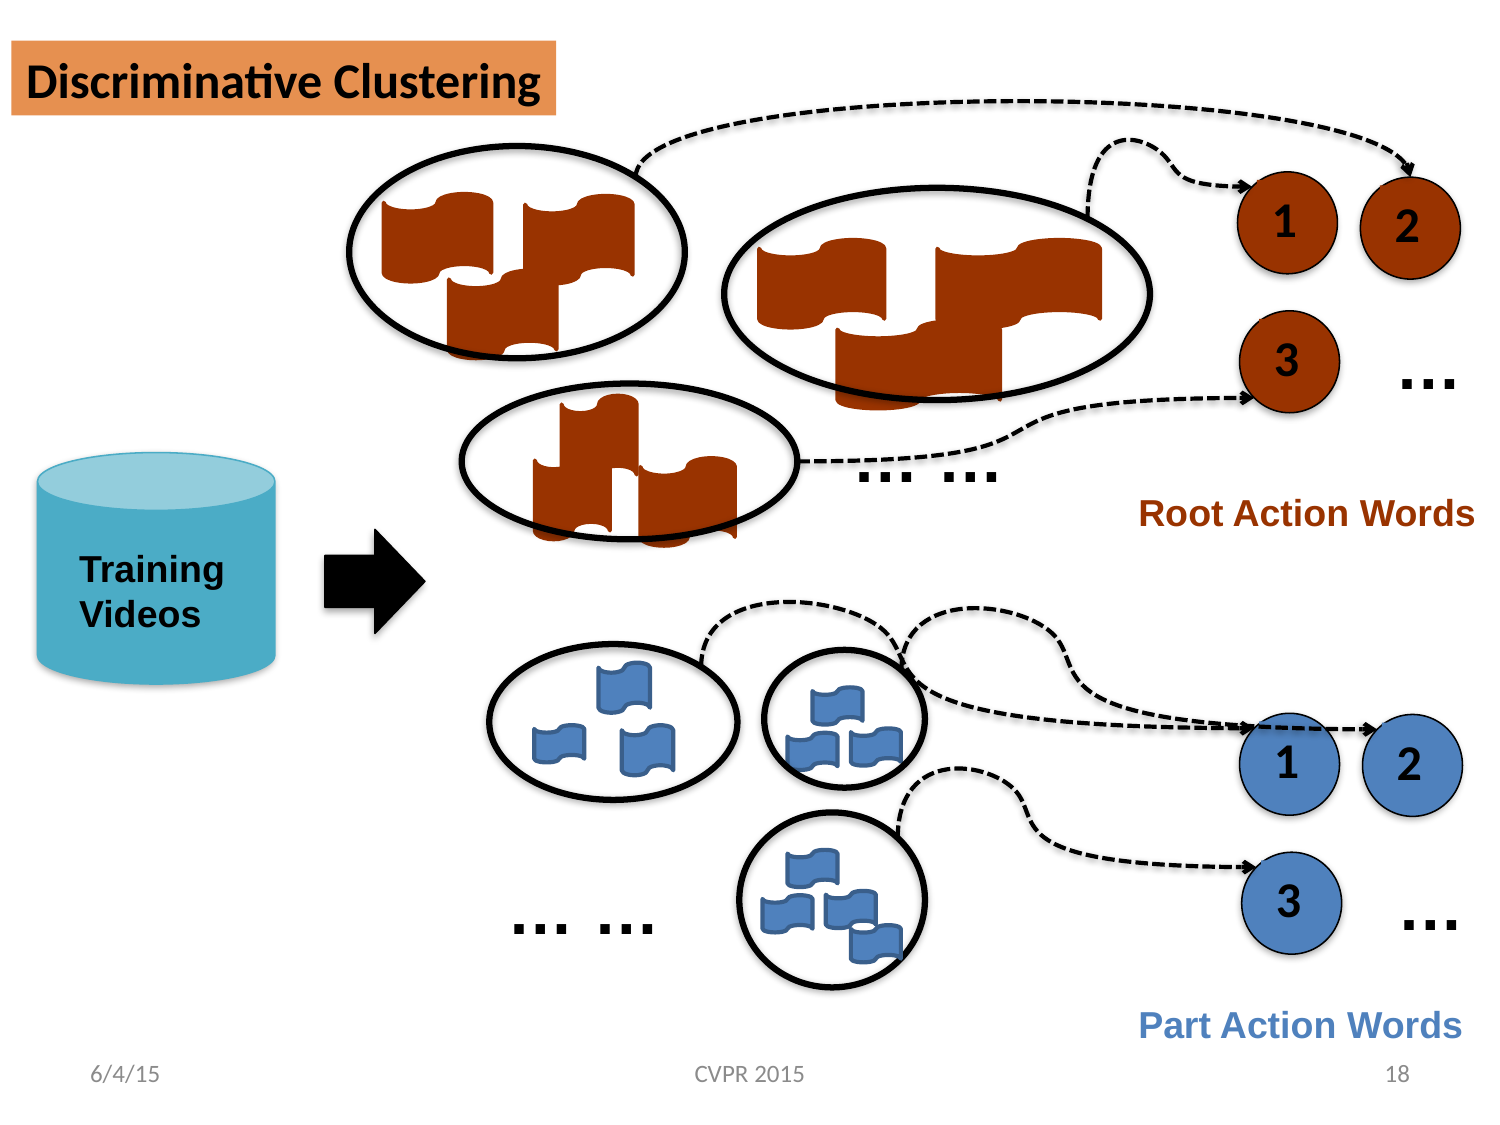

Discriminative Clustering

1

2

3
…

… …

Training
Videos

Root Action Words

1

2

3
…
… …

Part Action Words
6/4/15
CVPR 2015
18